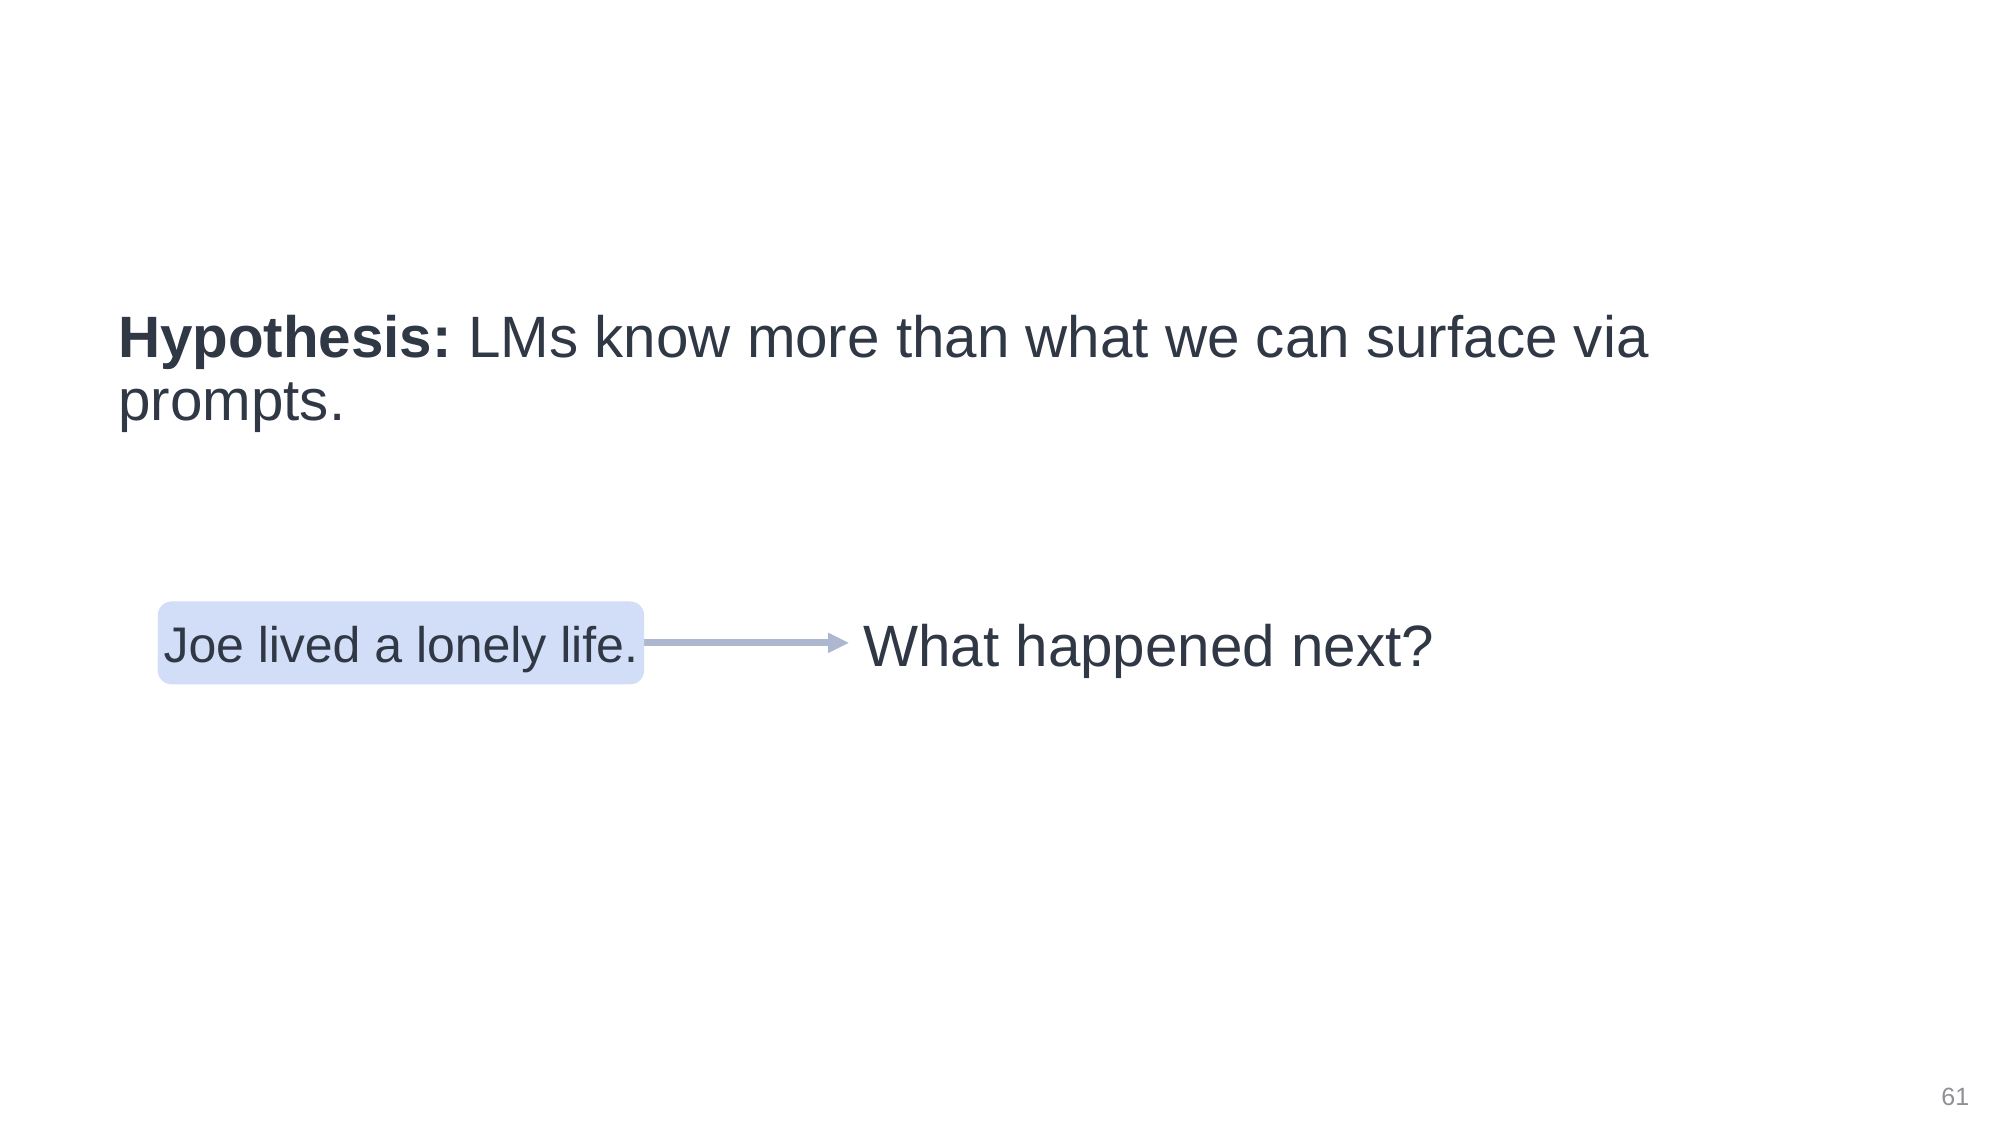

#
Hypothesis: LMs know more than what we can surface via prompts.

What happened next?
Joe lived a lonely life.
61